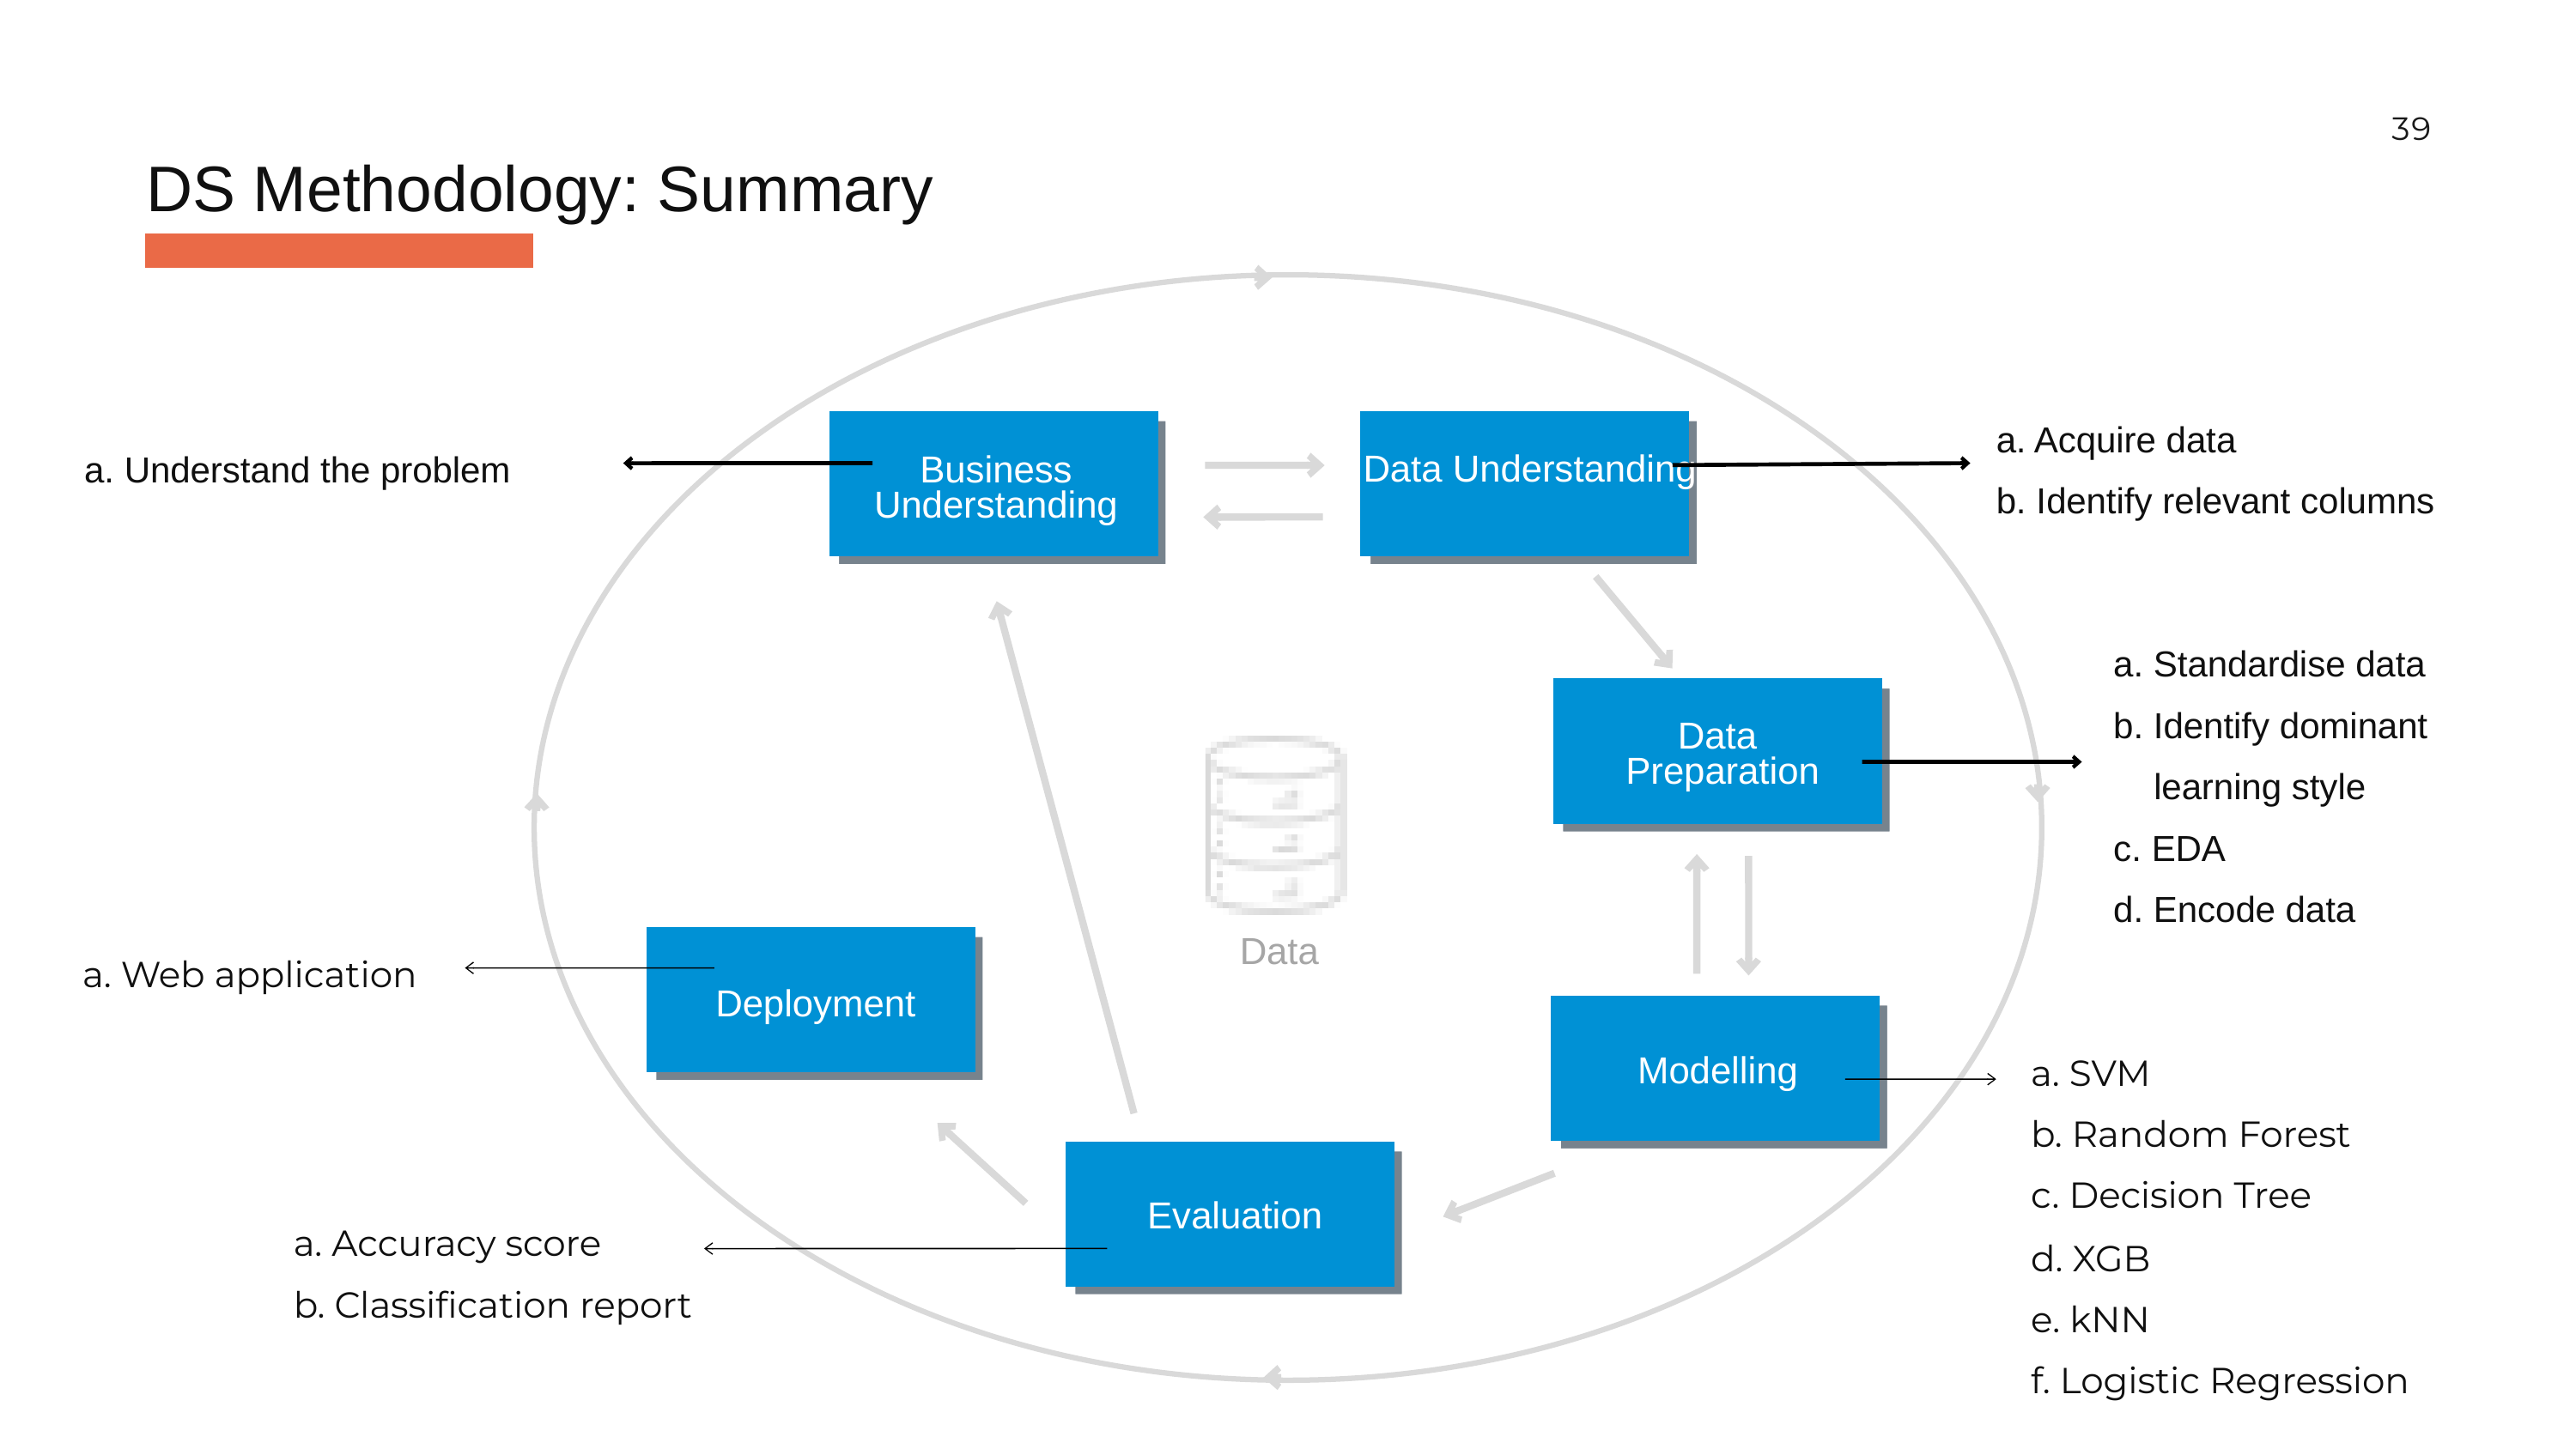

39
DS Methodology: Summary

Data Understanding
Business Understanding

Data
Preparation

Data
Deployment

Modelling

Evaluation

a. Acquire data
b. Identify relevant columns
a. Understand the problem

a. Standardise data
b. Identify dominant
    learning style
c. EDA
d. Encode data

a. Web application

a. SVM
b. Random Forest
c. Decision Tree
d. XGB
e. kNN
f. Logistic Regression

a. Accuracy score
b. Classification report